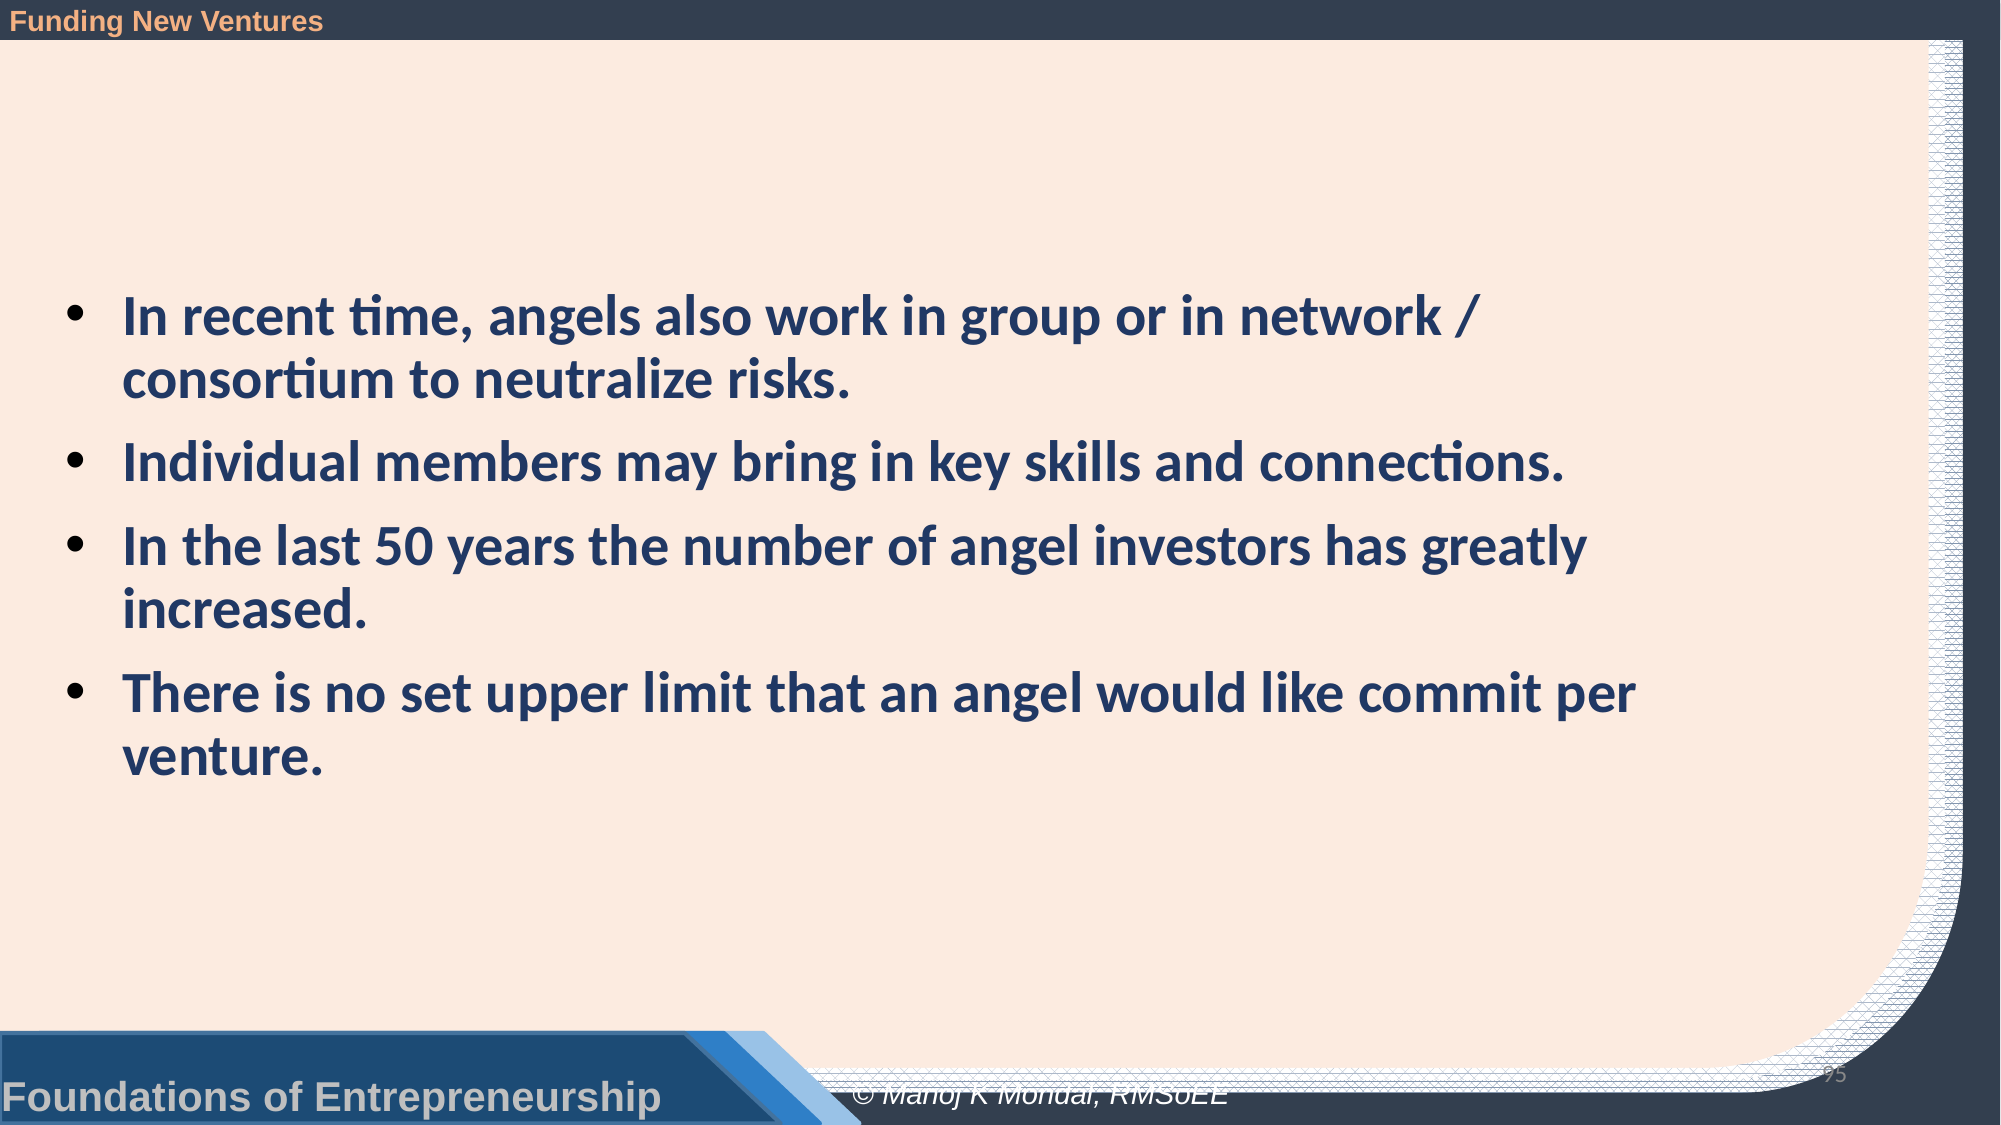

#
In recent time, angels also work in group or in network / consortium to neutralize risks.
Individual members may bring in key skills and connections.
In the last 50 years the number of angel investors has greatly increased.
There is no set upper limit that an angel would like commit per venture.

95